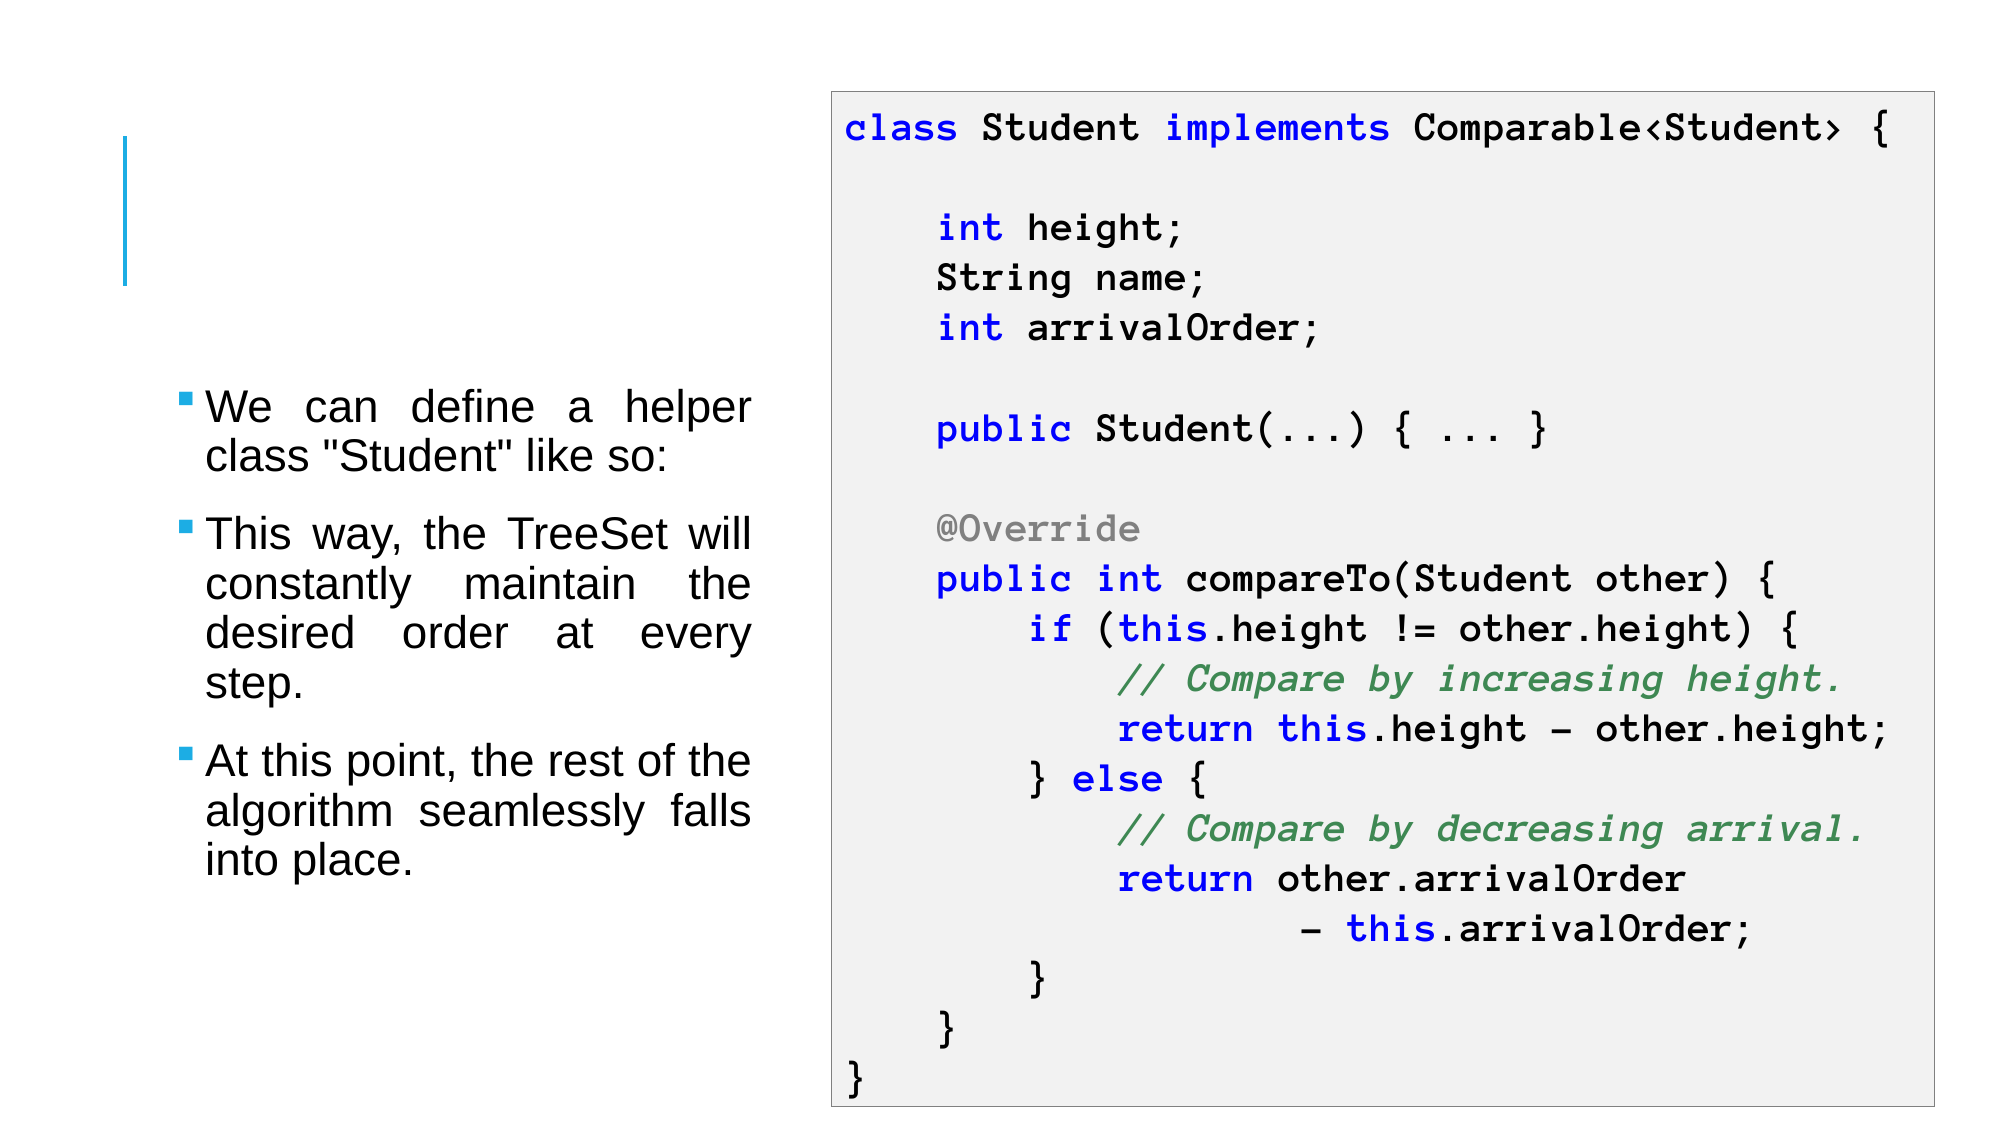

class Student implements Comparable<Student> {
    int height;
    String name;
    int arrivalOrder;
    public Student(...) { ... }

    @Override
    public int compareTo(Student other) {
        if (this.height != other.height) {
            // Compare by increasing height.
            return this.height - other.height;
        } else {
            // Compare by decreasing arrival.
            return other.arrivalOrder
                    - this.arrivalOrder;
        }
    }
}
We can define a helper class "Student" like so:
This way, the TreeSet will constantly maintain the desired order at every step.
At this point, the rest of the algorithm seamlessly falls into place.